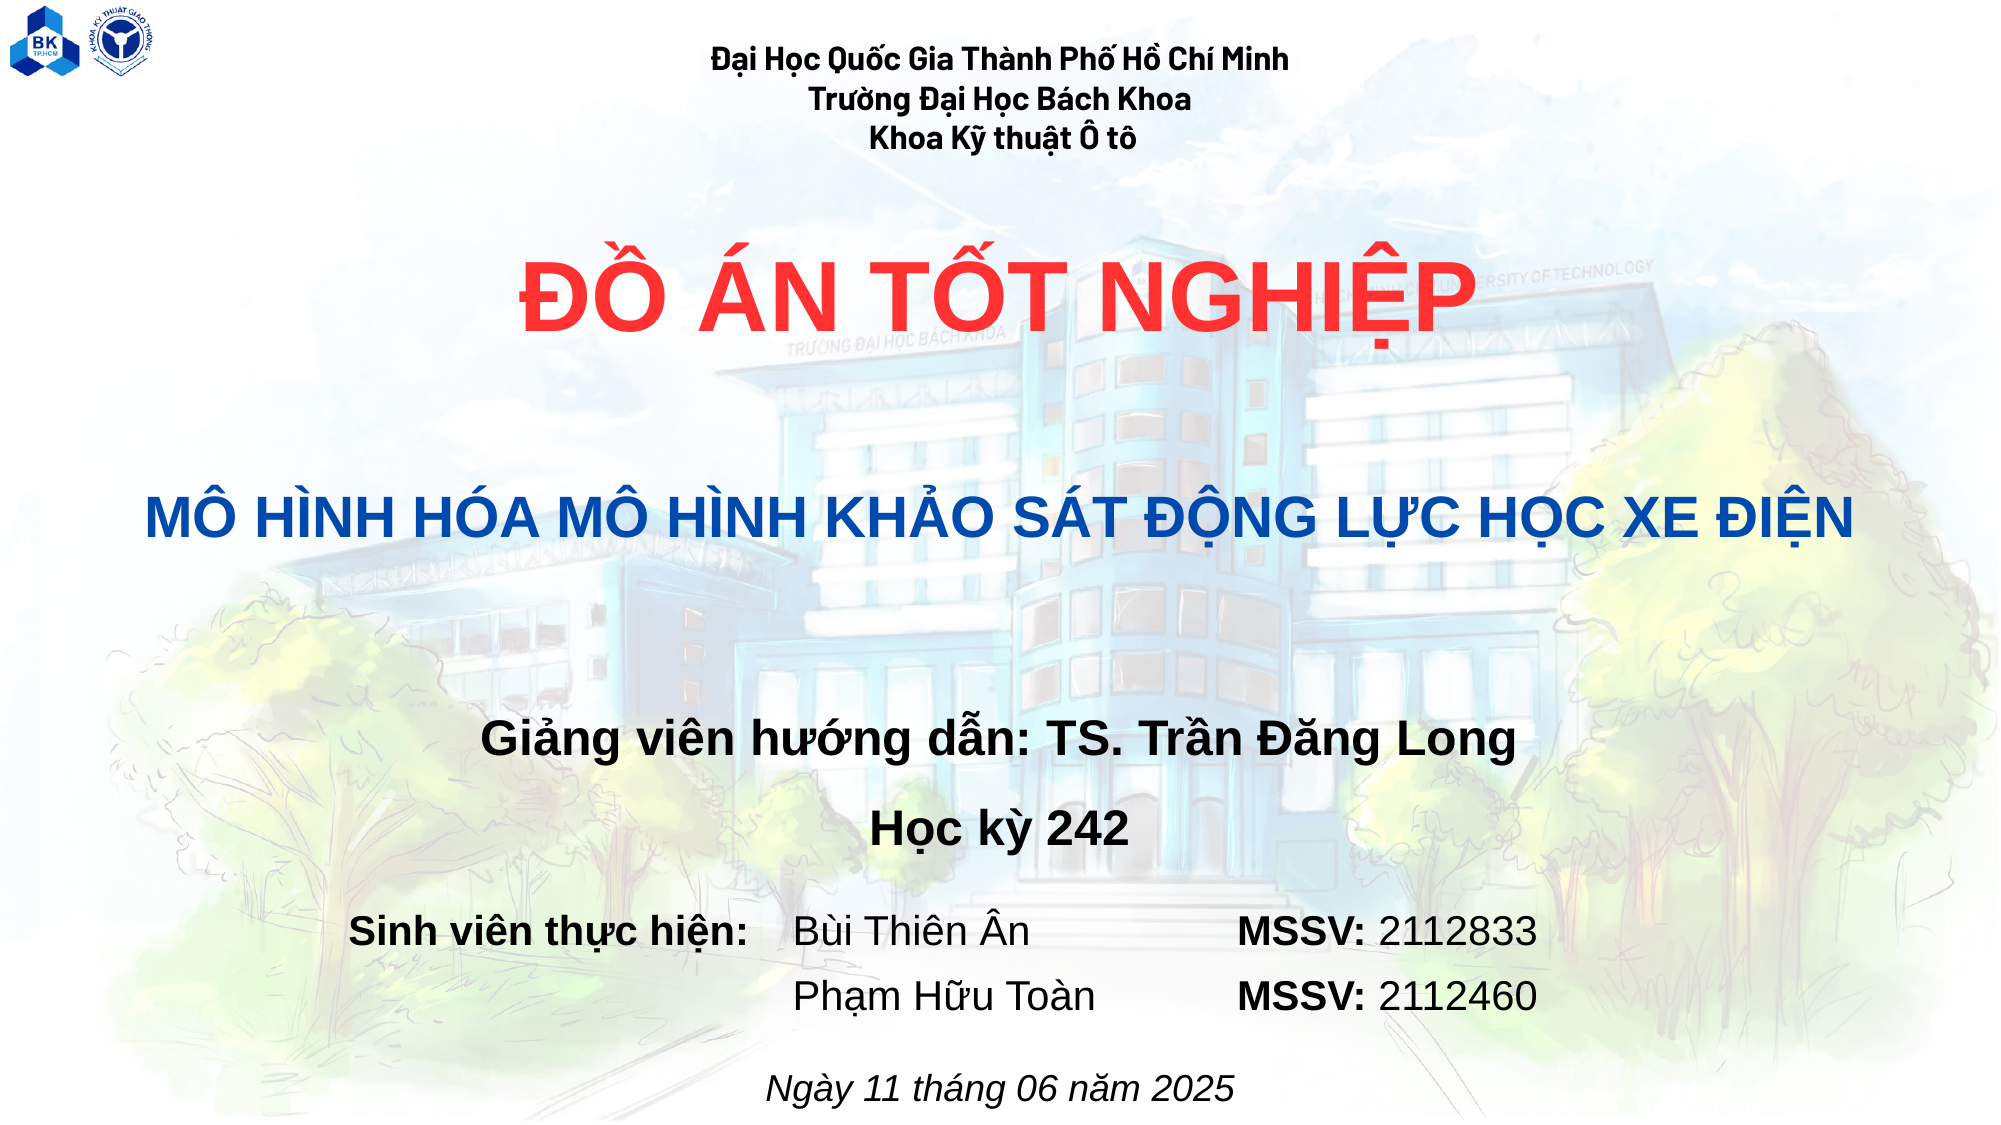

Đại Học Quốc Gia Thành Phố Hồ Chí Minh
Trường Đại Học Bách Khoa
 Khoa Kỹ thuật Ô tô
ĐỒ ÁN TỐT NGHIỆP
MÔ HÌNH HÓA MÔ HÌNH KHẢO SÁT ĐỘNG LỰC HỌC XE ĐIỆN
Giảng viên hướng dẫn: TS. Trần Đăng Long
Học kỳ 242
| Sinh viên thực hiện: | Bùi Thiên Ân | MSSV: 2112833 |
| --- | --- | --- |
|  | Phạm Hữu Toàn | MSSV: 2112460 |
Ngày 11 tháng 06 năm 2025